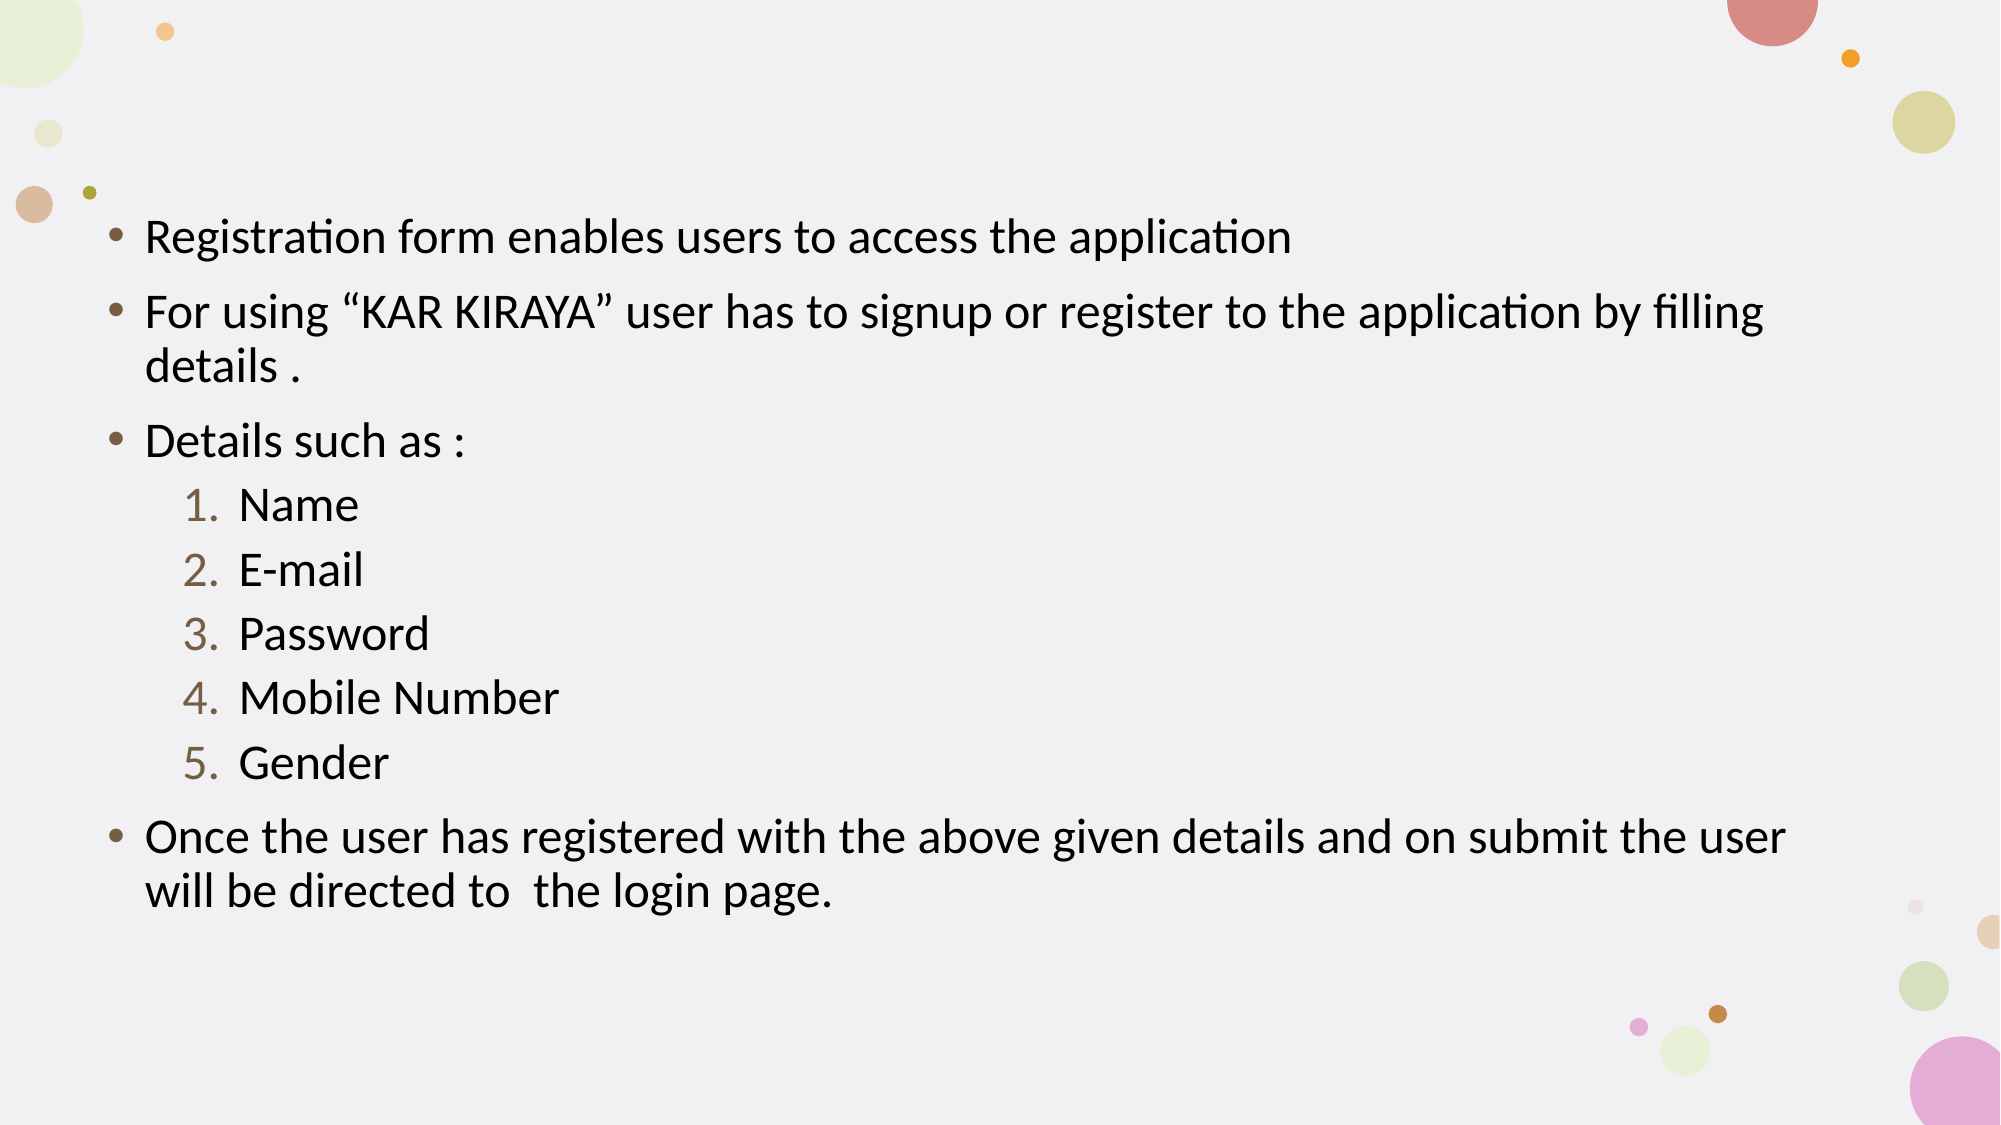

Registration form enables users to access the application
For using “KAR KIRAYA” user has to signup or register to the application by filling details .
Details such as :
Name
E-mail
Password
Mobile Number
Gender
Once the user has registered with the above given details and on submit the user will be directed to  the login page.